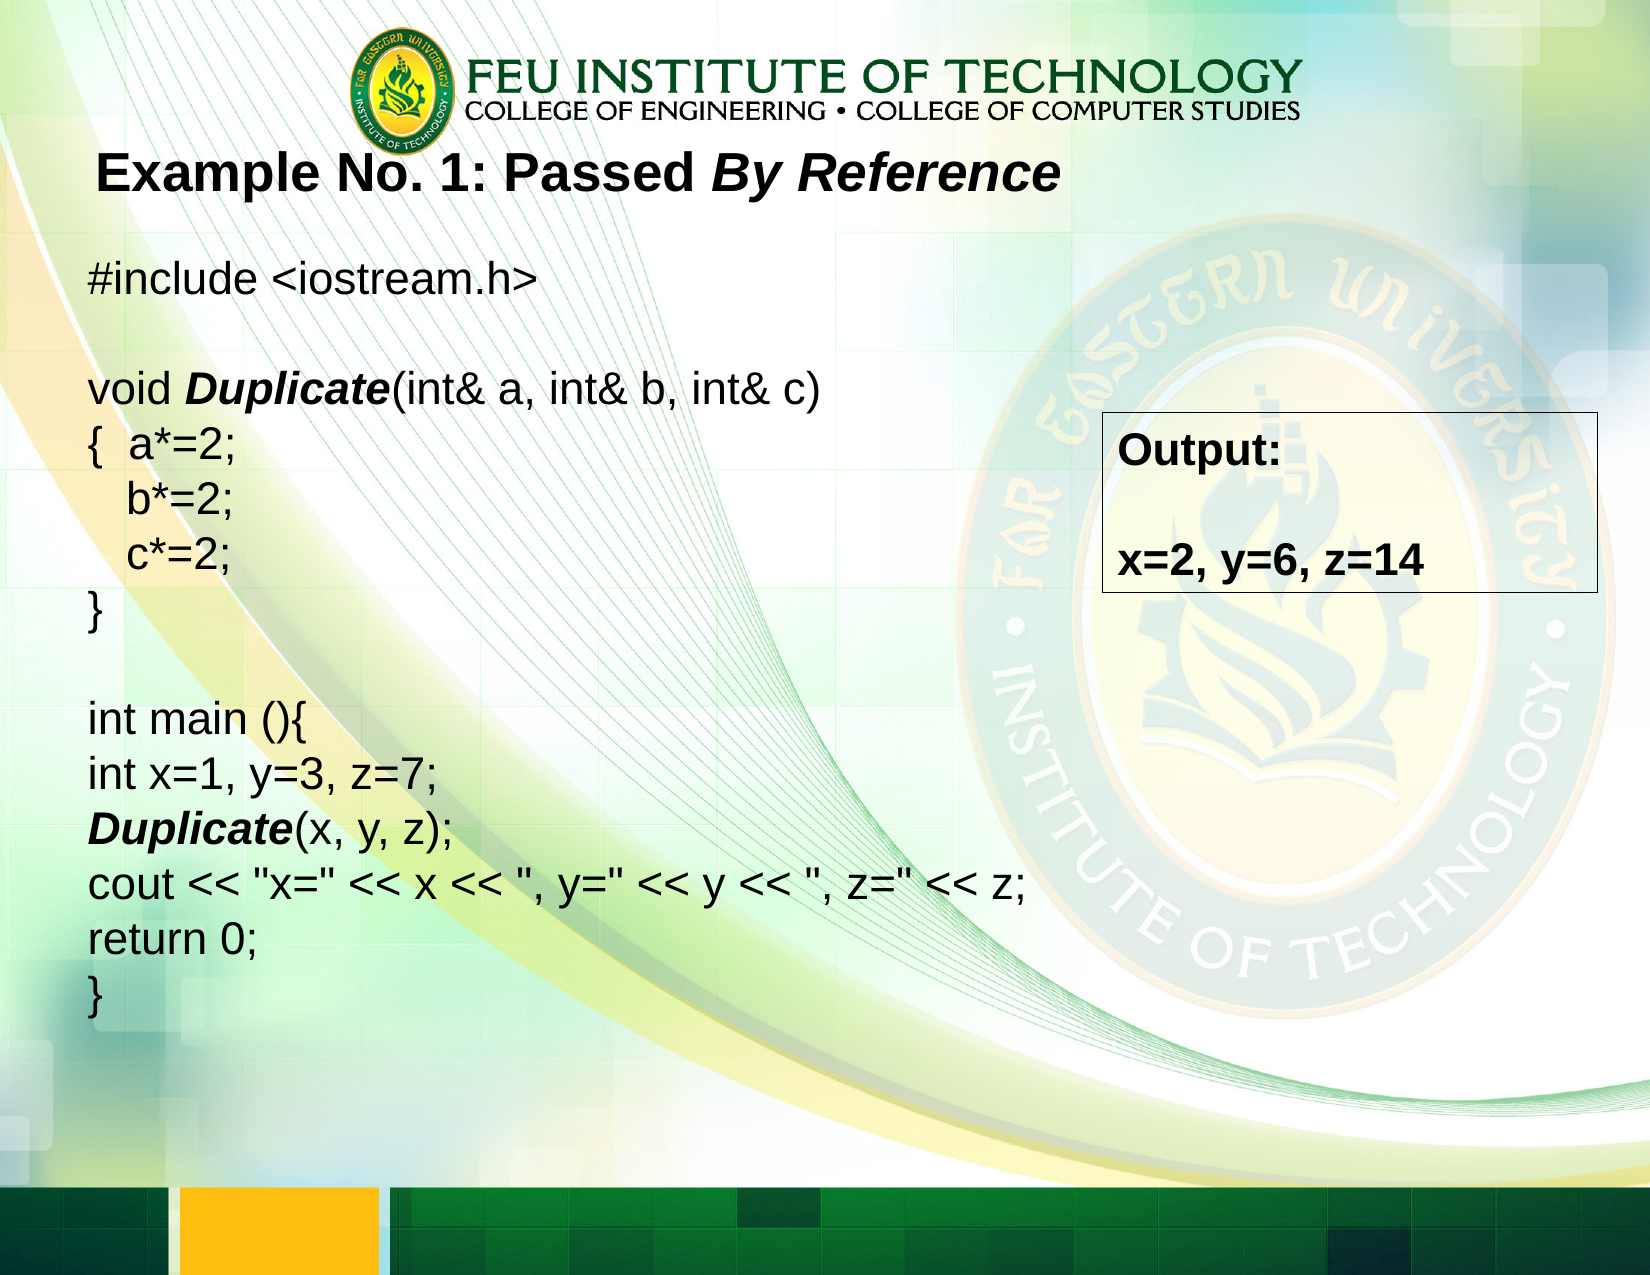

Example No. 1: Passed By Reference
#include <iostream.h>

void Duplicate(int& a, int& b, int& c)
{  a*=2;
   b*=2;
   c*=2;
}

int main (){
int x=1, y=3, z=7;
Duplicate(x, y, z);
cout << "x=" << x << ", y=" << y << ", z=" << z;
return 0;
}
Output:

x=2, y=6, z=14